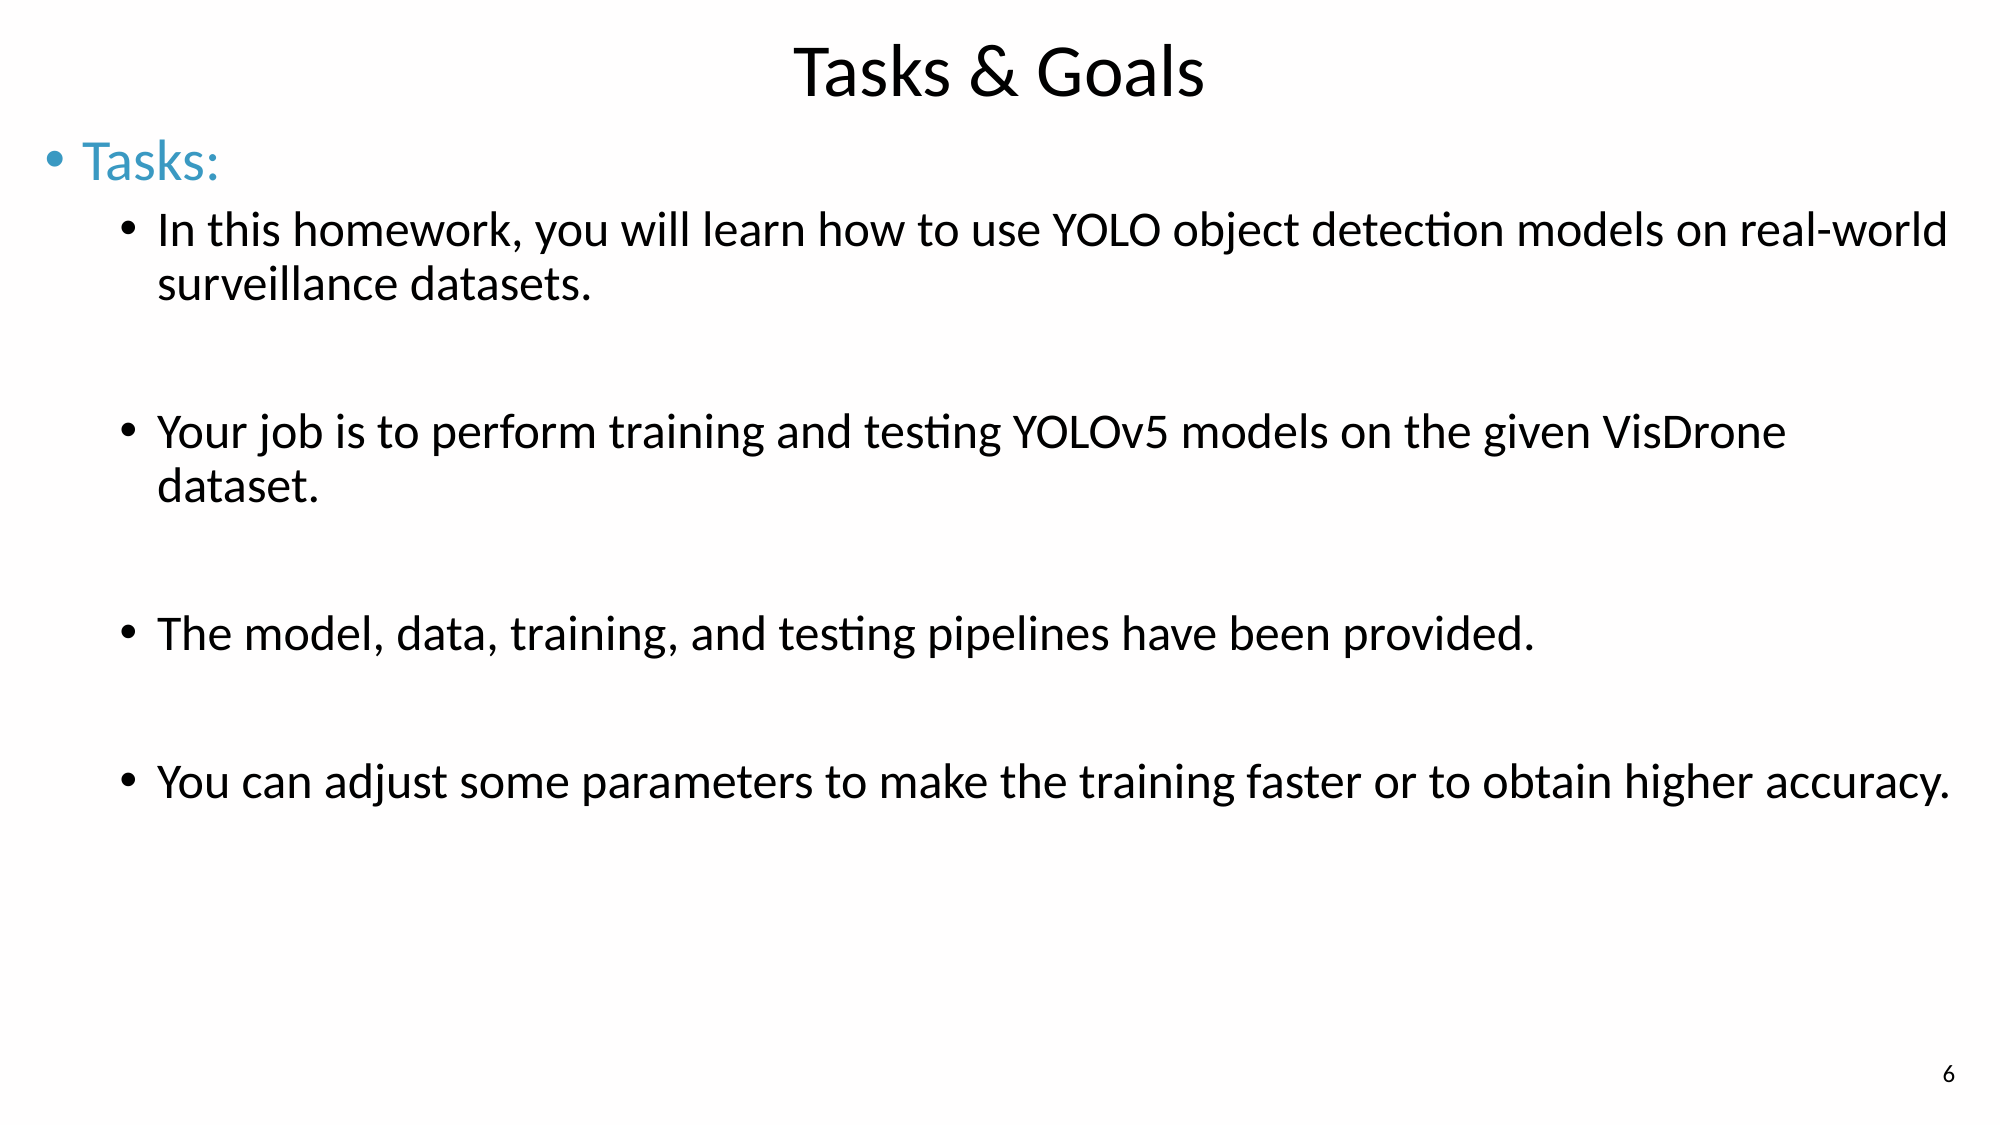

# Tasks & Goals
Tasks:
In this homework, you will learn how to use YOLO object detection models on real-world surveillance datasets.

Your job is to perform training and testing YOLOv5 models on the given VisDrone dataset.

The model, data, training, and testing pipelines have been provided.

You can adjust some parameters to make the training faster or to obtain higher accuracy.

6